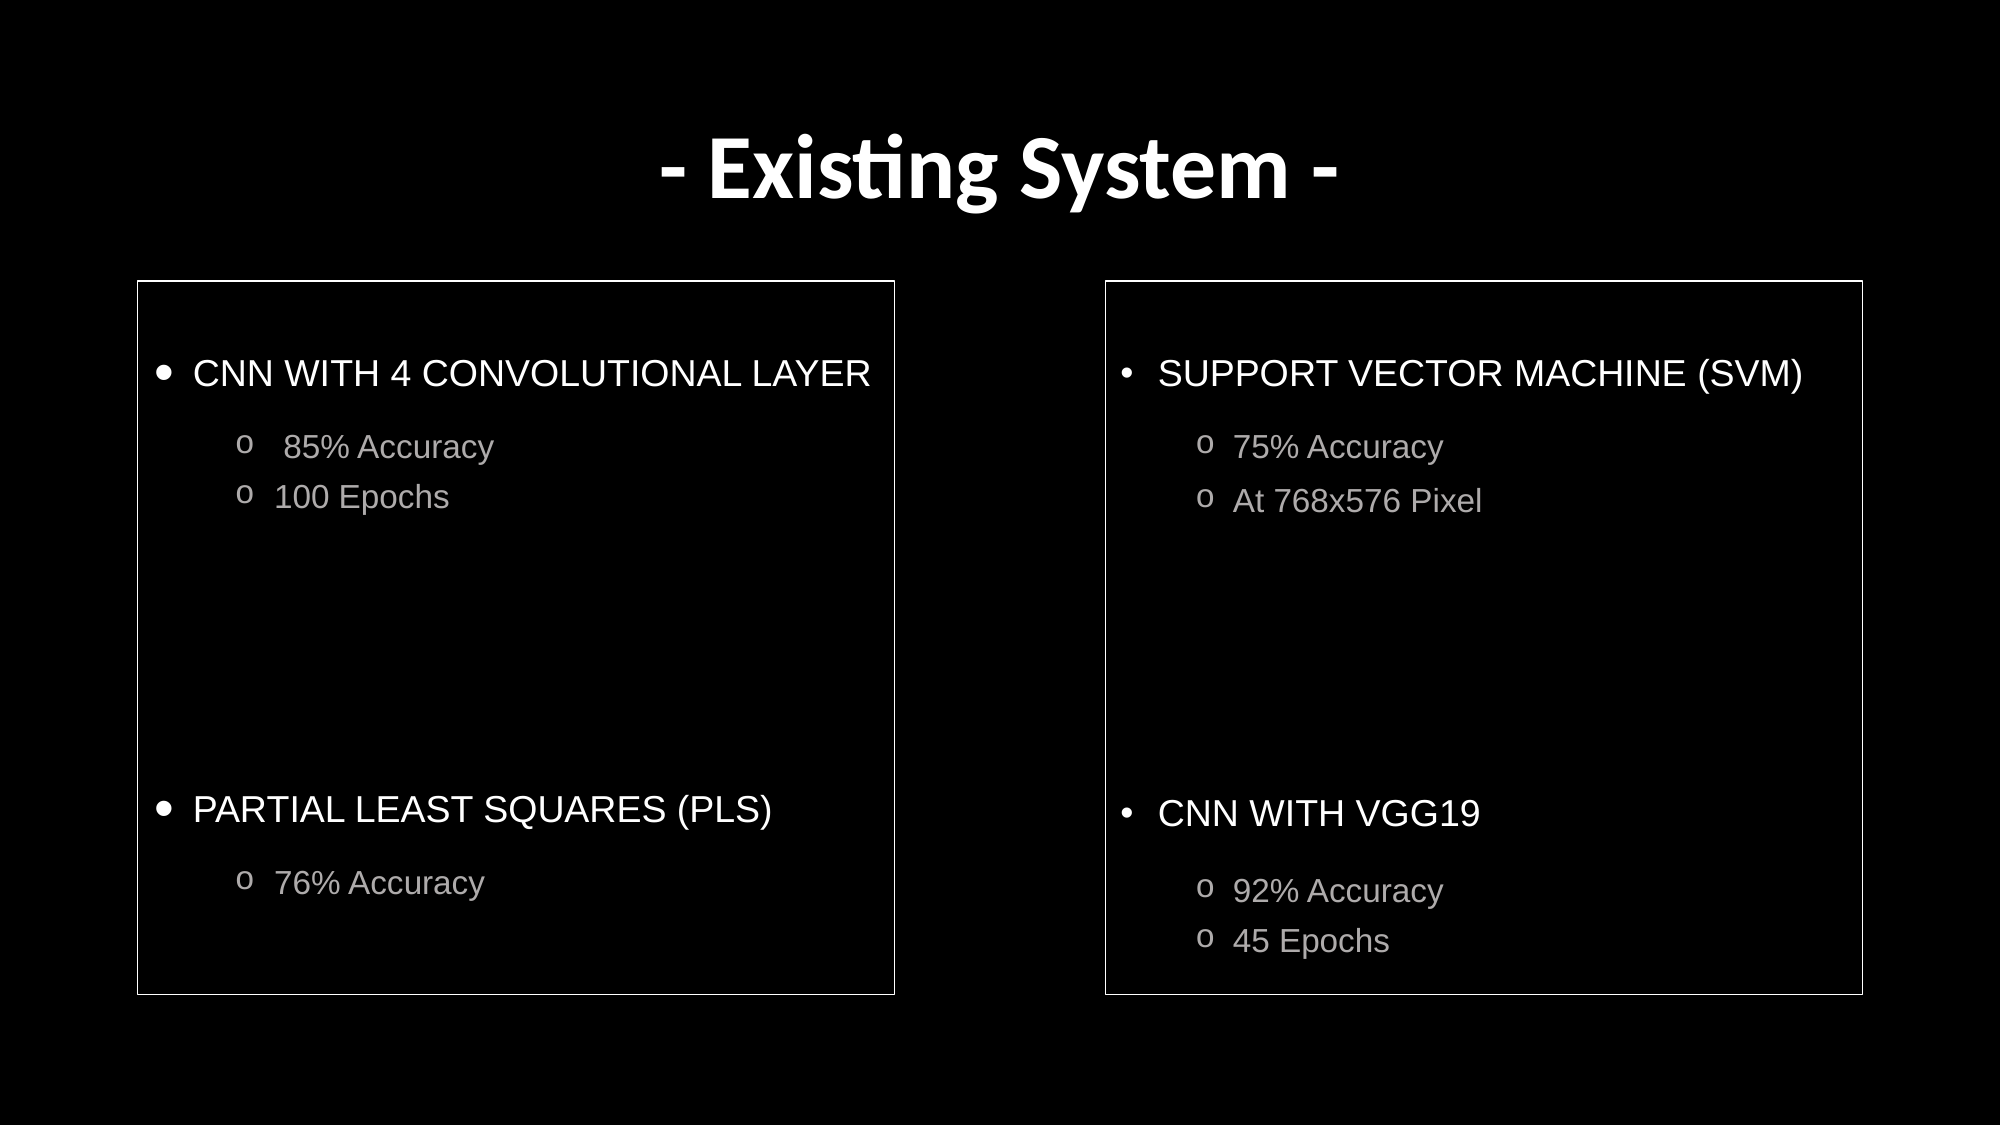

# - Existing System -

CNN WITH 4 CONVOLUTIONAL LAYER
 85% Accuracy
100 Epochs

PARTIAL LEAST SQUARES (PLS)
76% Accuracy

SUPPORT VECTOR MACHINE (SVM)
75% Accuracy
At 768x576 Pixel

CNN WITH VGG19
92% Accuracy
45 Epochs